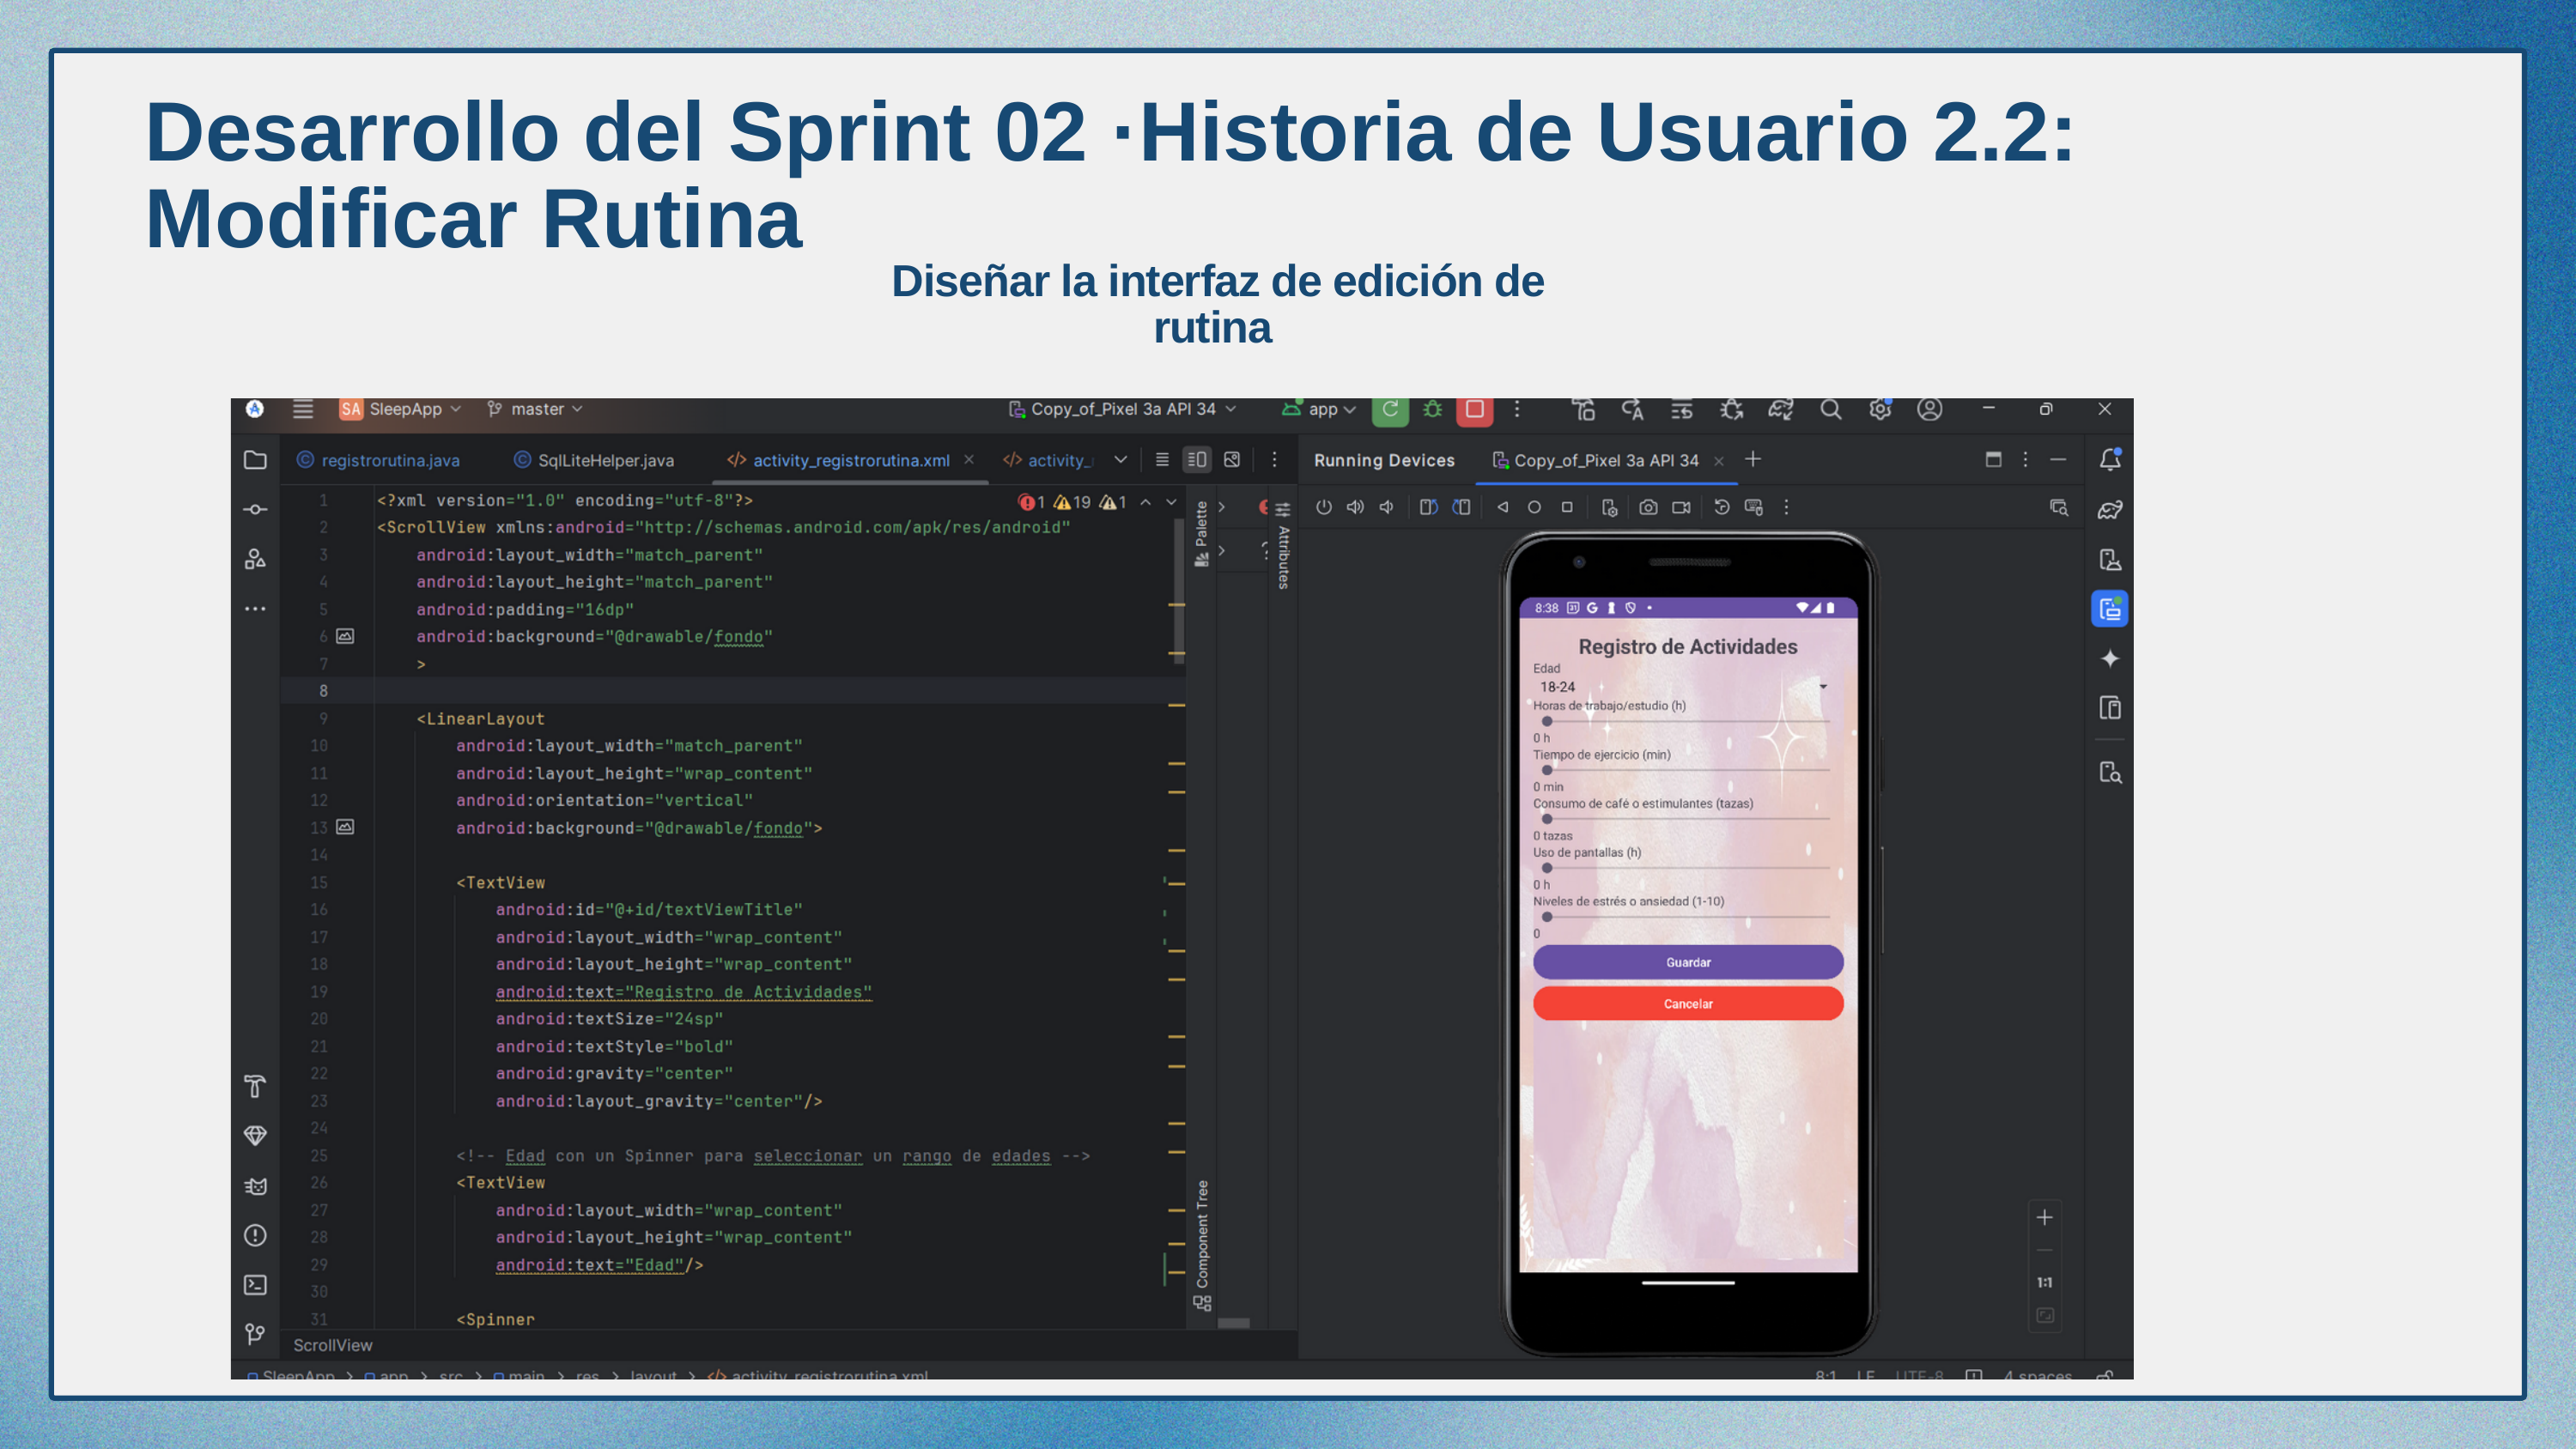

Desarrollo del Sprint 02 ·Historia de Usuario 2.2: Modificar Rutina

Diseñar la interfaz de edición de rutina